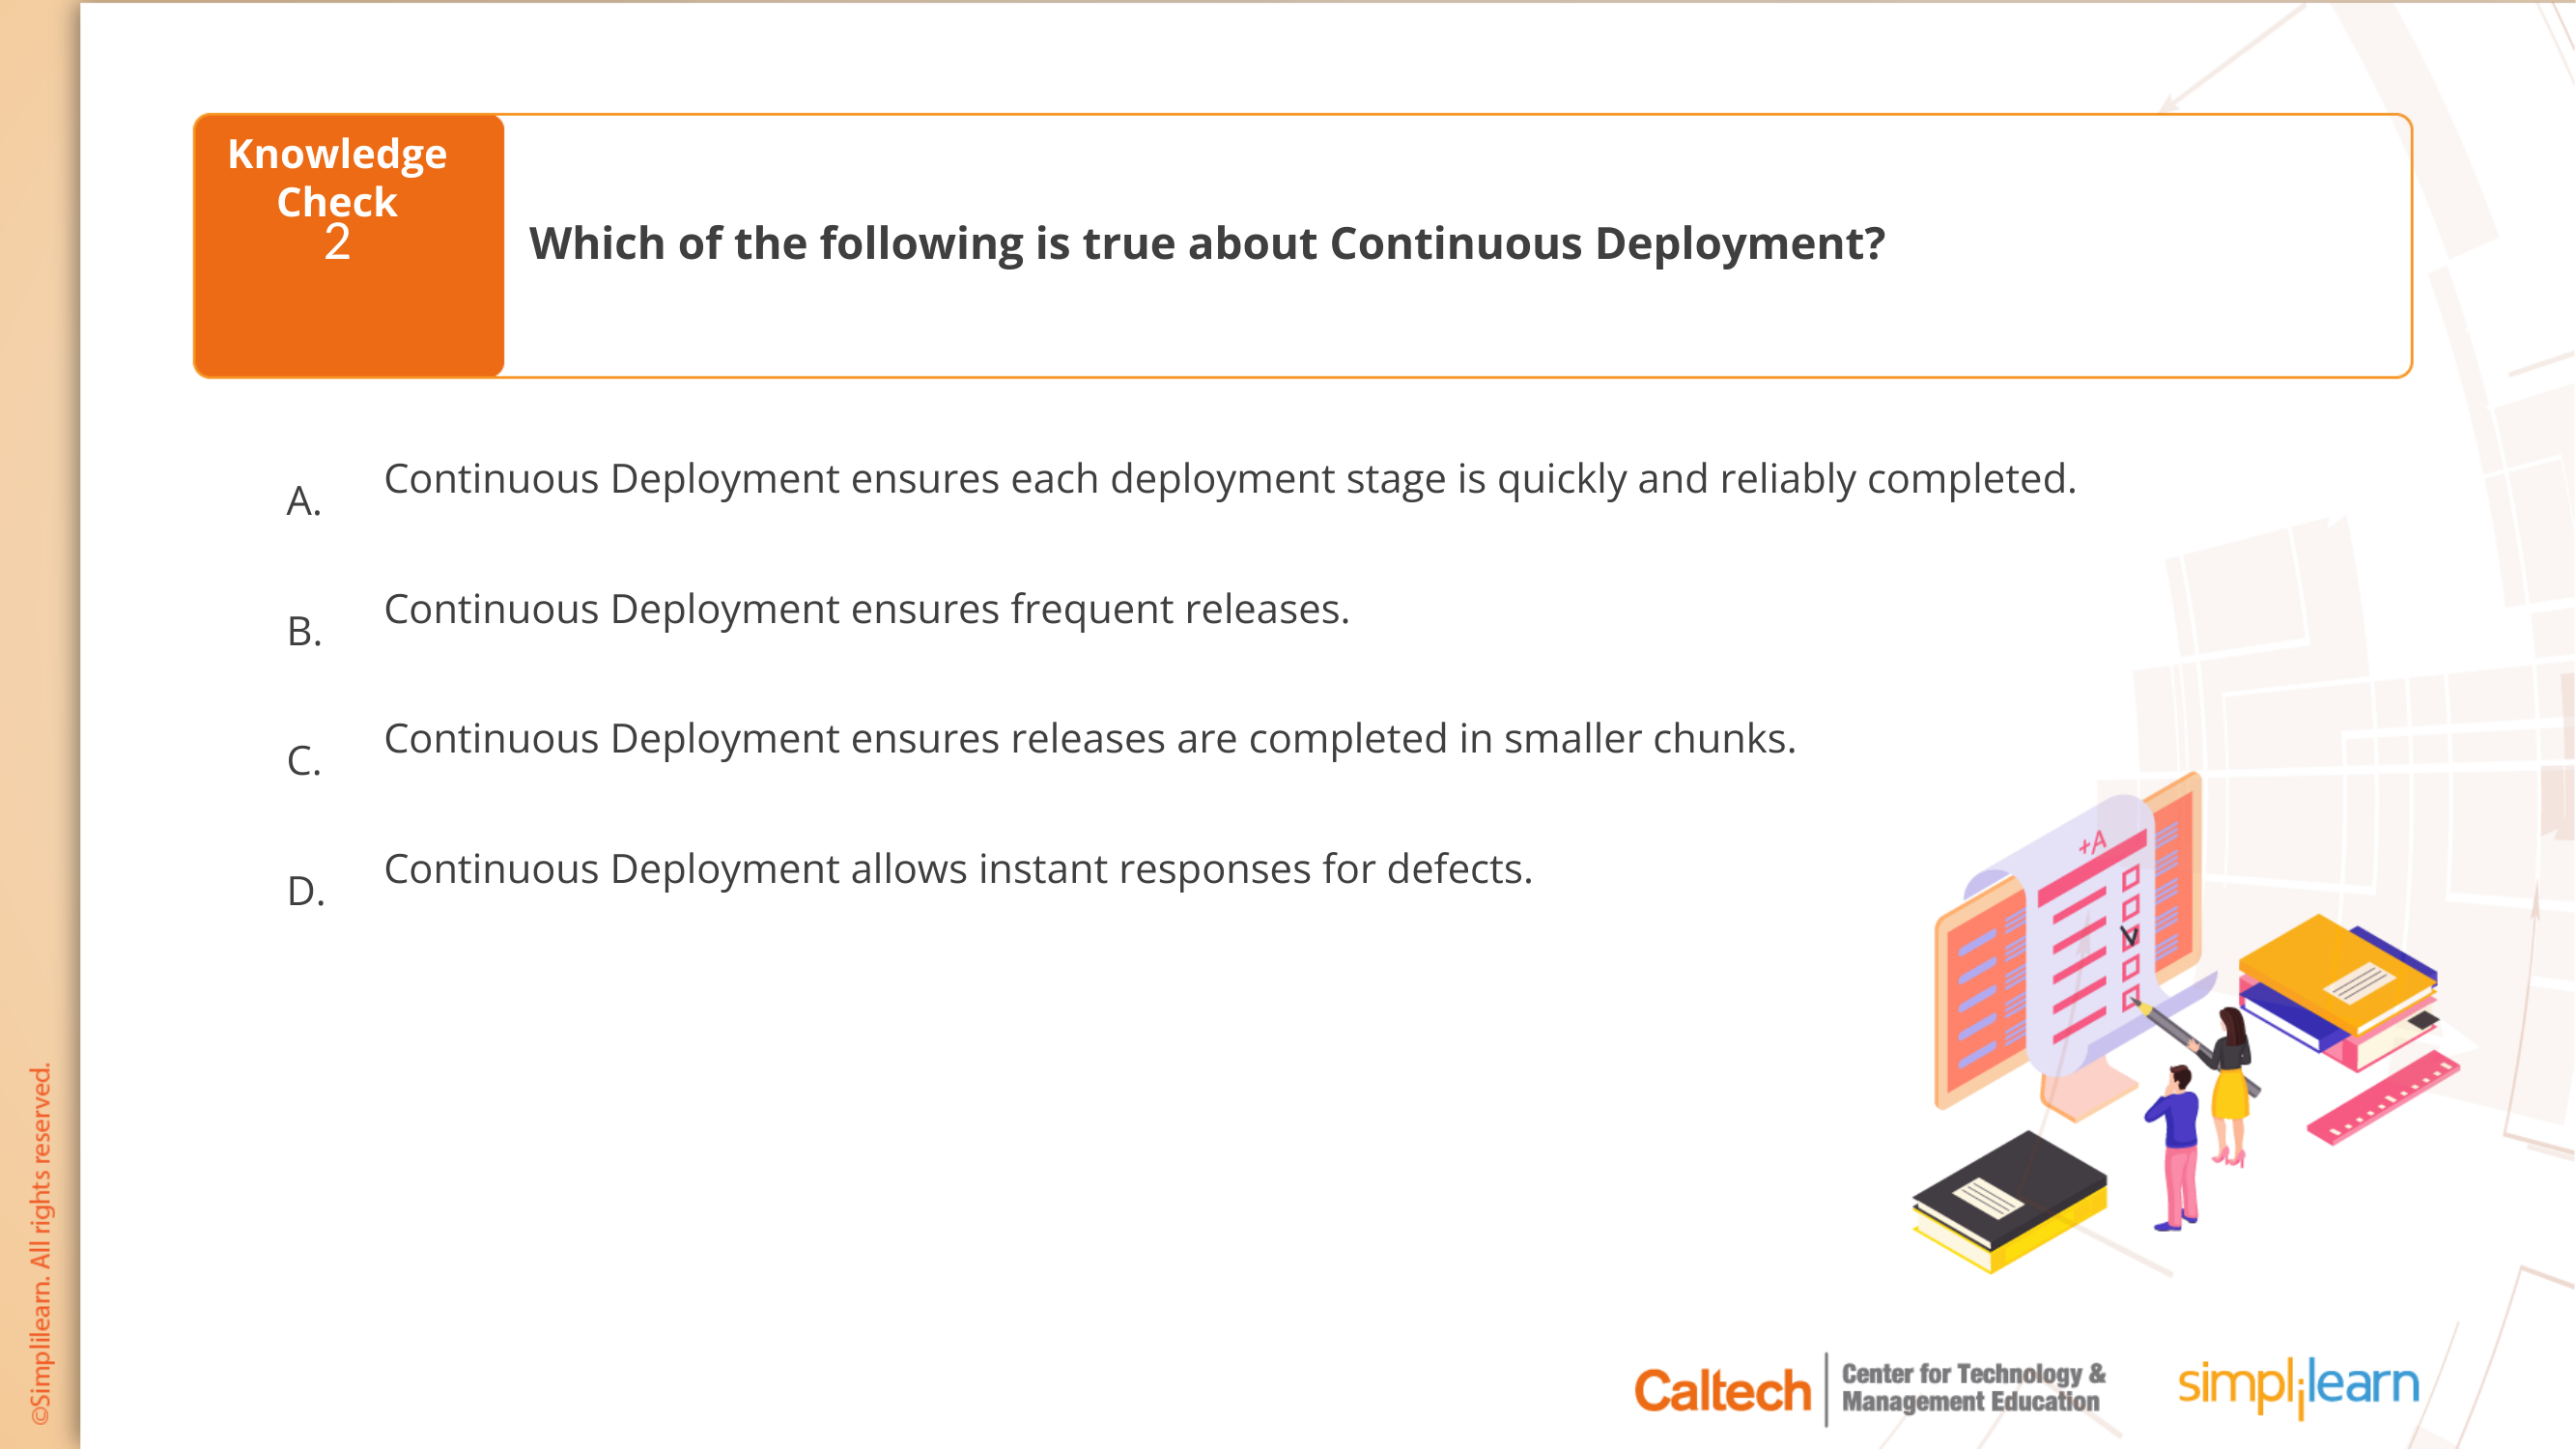

Which of the following is true about Continuous Deployment?
2
Continuous Deployment ensures each deployment stage is quickly and reliably completed.
Continuous Deployment ensures frequent releases.
Continuous Deployment ensures releases are completed in smaller chunks.
Continuous Deployment allows instant responses for defects.